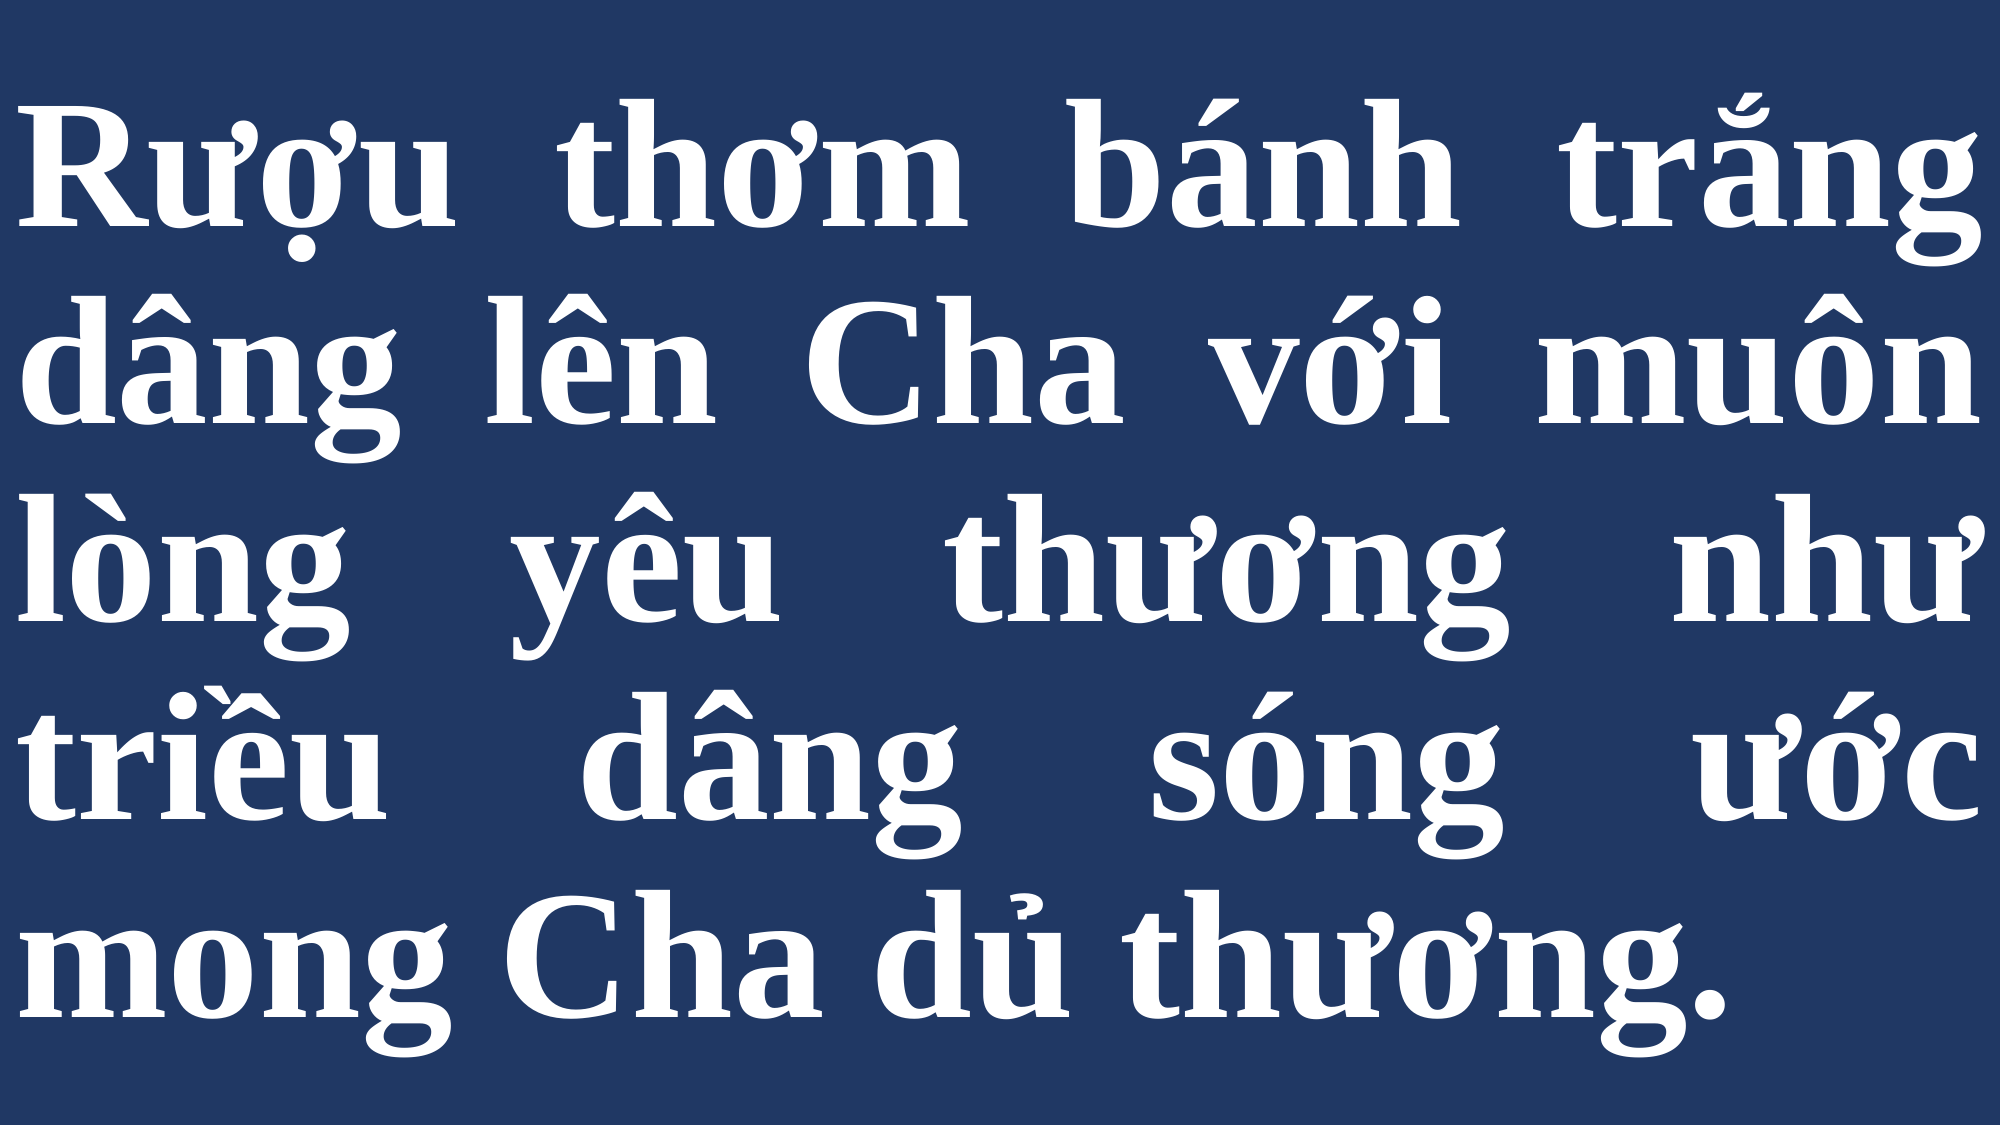

# Rượu thơm bánh trắng dâng lên Cha với muôn lòng yêu thương như triều dâng sóng ước mong Cha dủ thương.